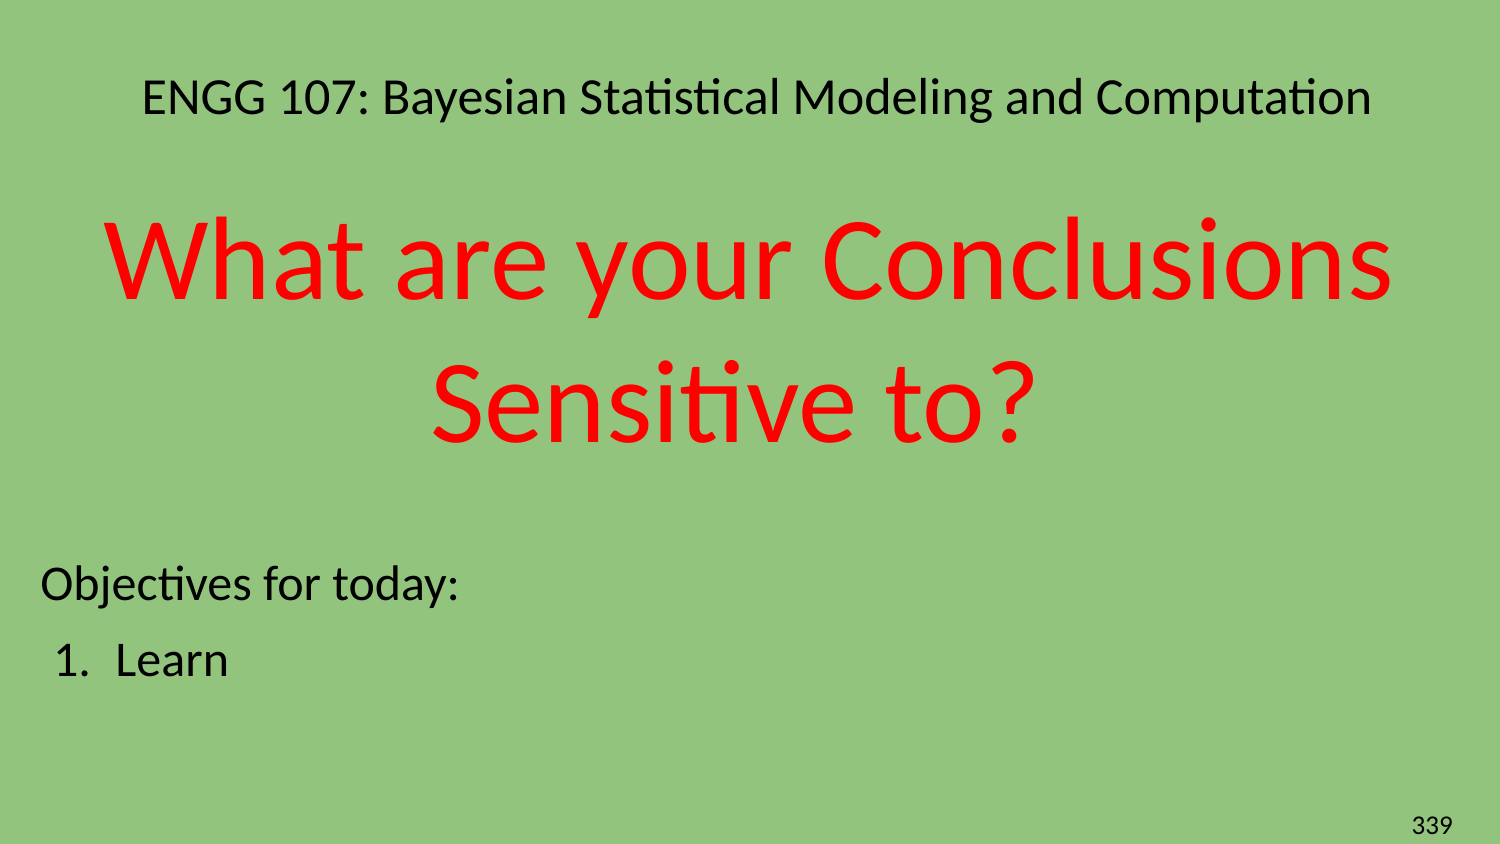

# ENGG 107: Bayesian Statistical Modeling and Computation
What are your Conclusions Sensitive to?
Objectives for today:
Learn
339